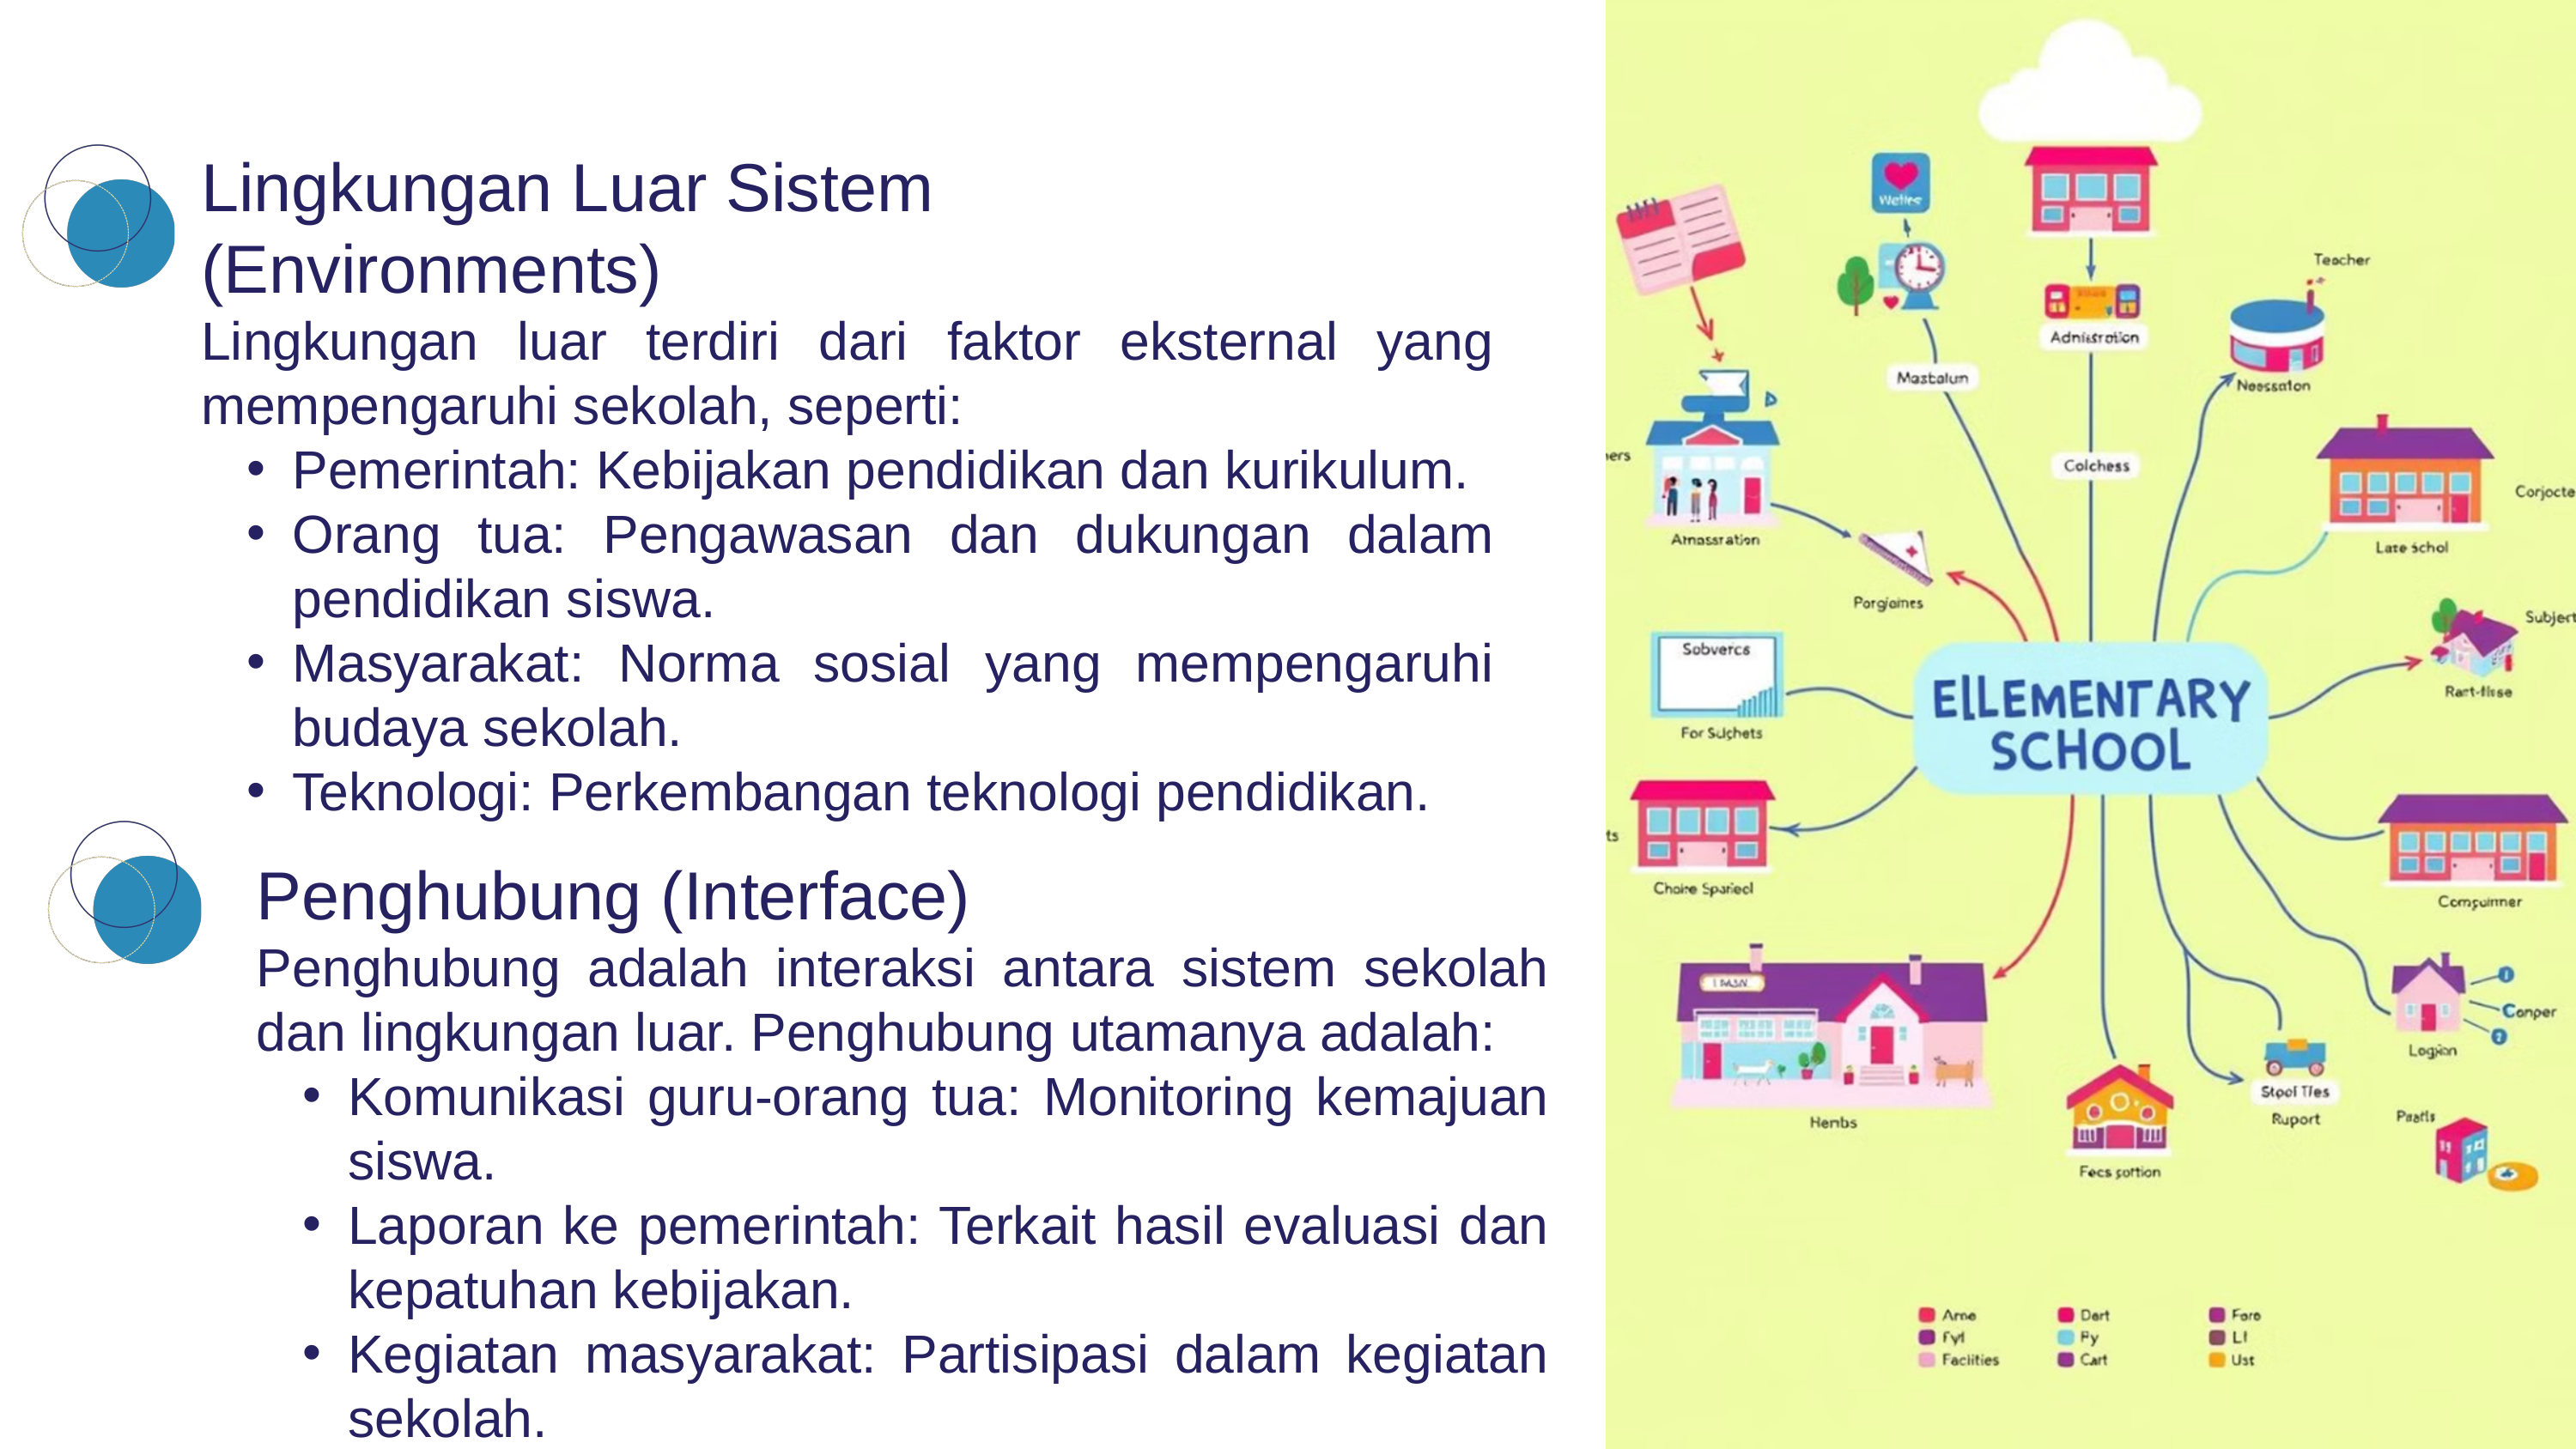

Lingkungan Luar Sistem
(Environments)
Lingkungan luar terdiri dari faktor eksternal yang mempengaruhi sekolah, seperti:
Pemerintah: Kebijakan pendidikan dan kurikulum.
Orang tua: Pengawasan dan dukungan dalam pendidikan siswa.
Masyarakat: Norma sosial yang mempengaruhi budaya sekolah.
Teknologi: Perkembangan teknologi pendidikan.

Penghubung (Interface)
Penghubung adalah interaksi antara sistem sekolah dan lingkungan luar. Penghubung utamanya adalah:
Komunikasi guru-orang tua: Monitoring kemajuan siswa.
Laporan ke pemerintah: Terkait hasil evaluasi dan kepatuhan kebijakan.
Kegiatan masyarakat: Partisipasi dalam kegiatan sekolah.